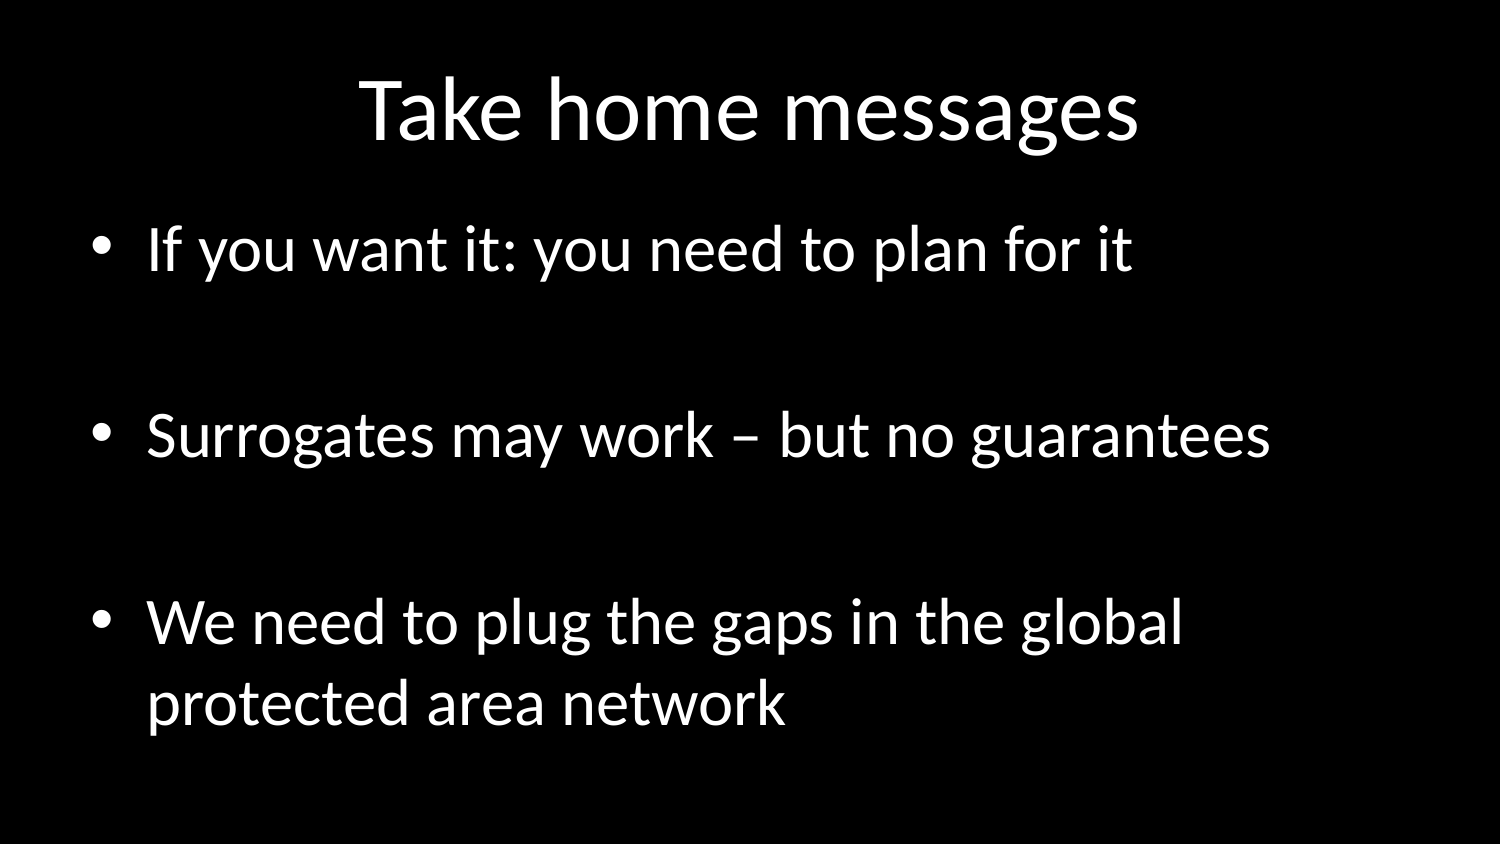

# Take home messages
If you want it: you need to plan for it

Surrogates may work – but no guarantees

We need to plug the gaps in the global protected area network